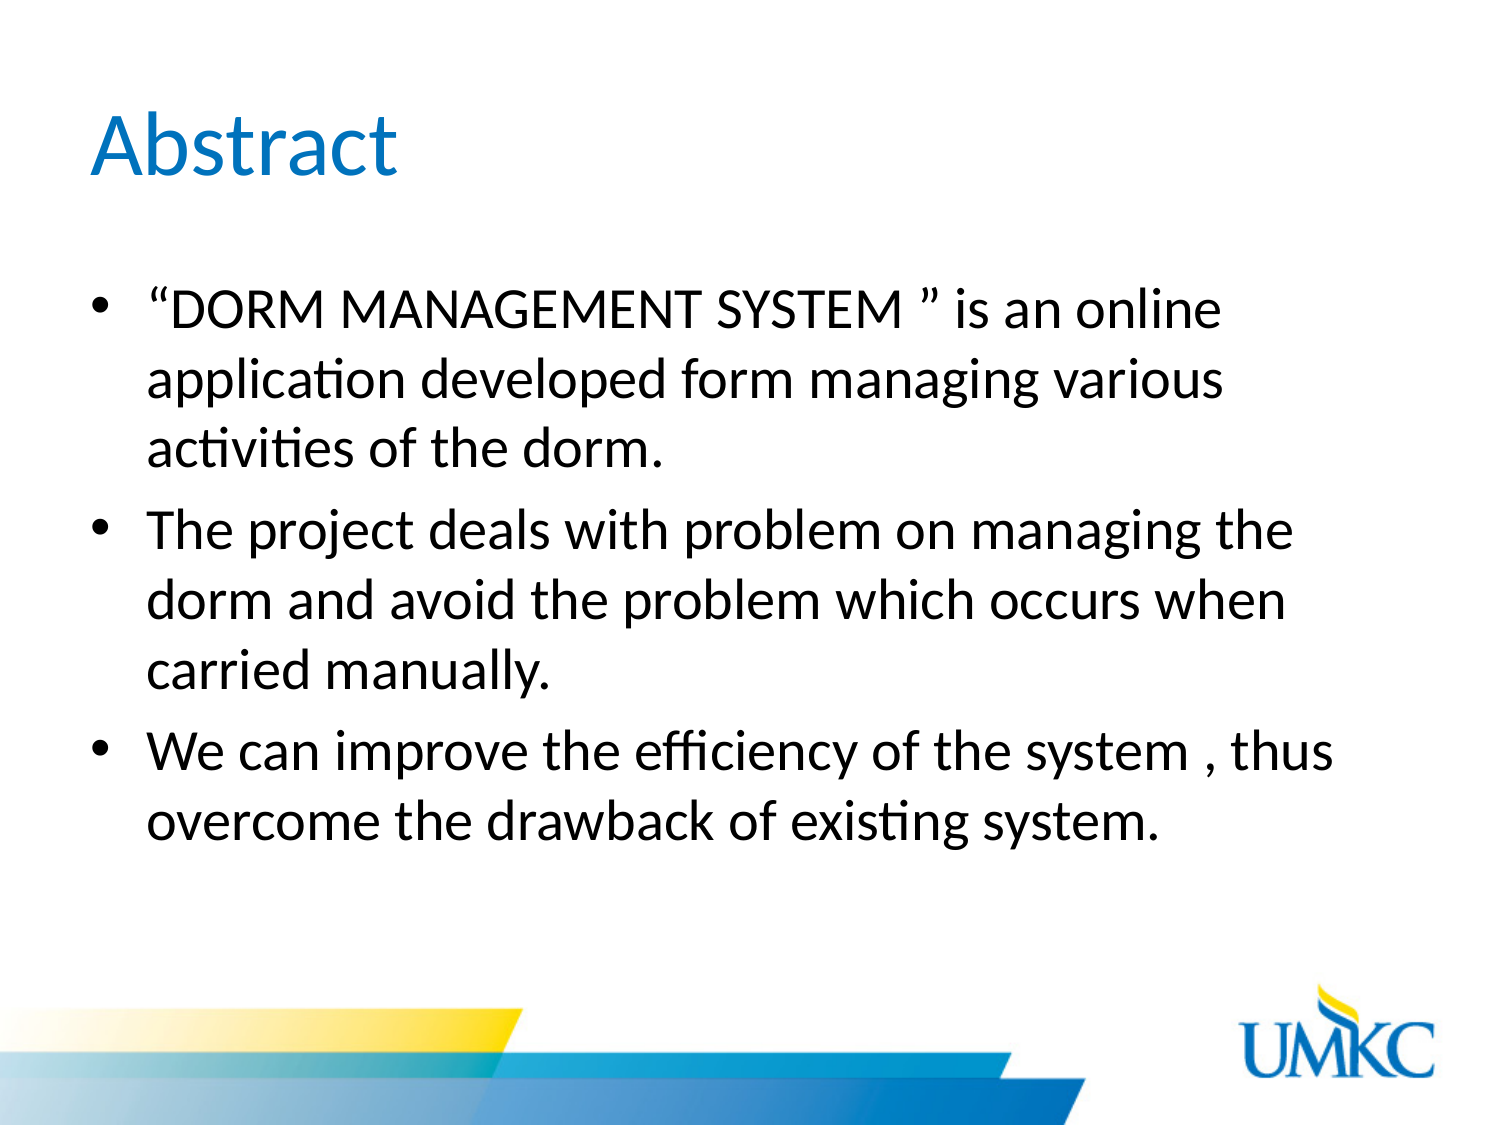

# Abstract
“DORM MANAGEMENT SYSTEM ” is an online application developed form managing various activities of the dorm.
The project deals with problem on managing the dorm and avoid the problem which occurs when carried manually.
We can improve the efficiency of the system , thus overcome the drawback of existing system.